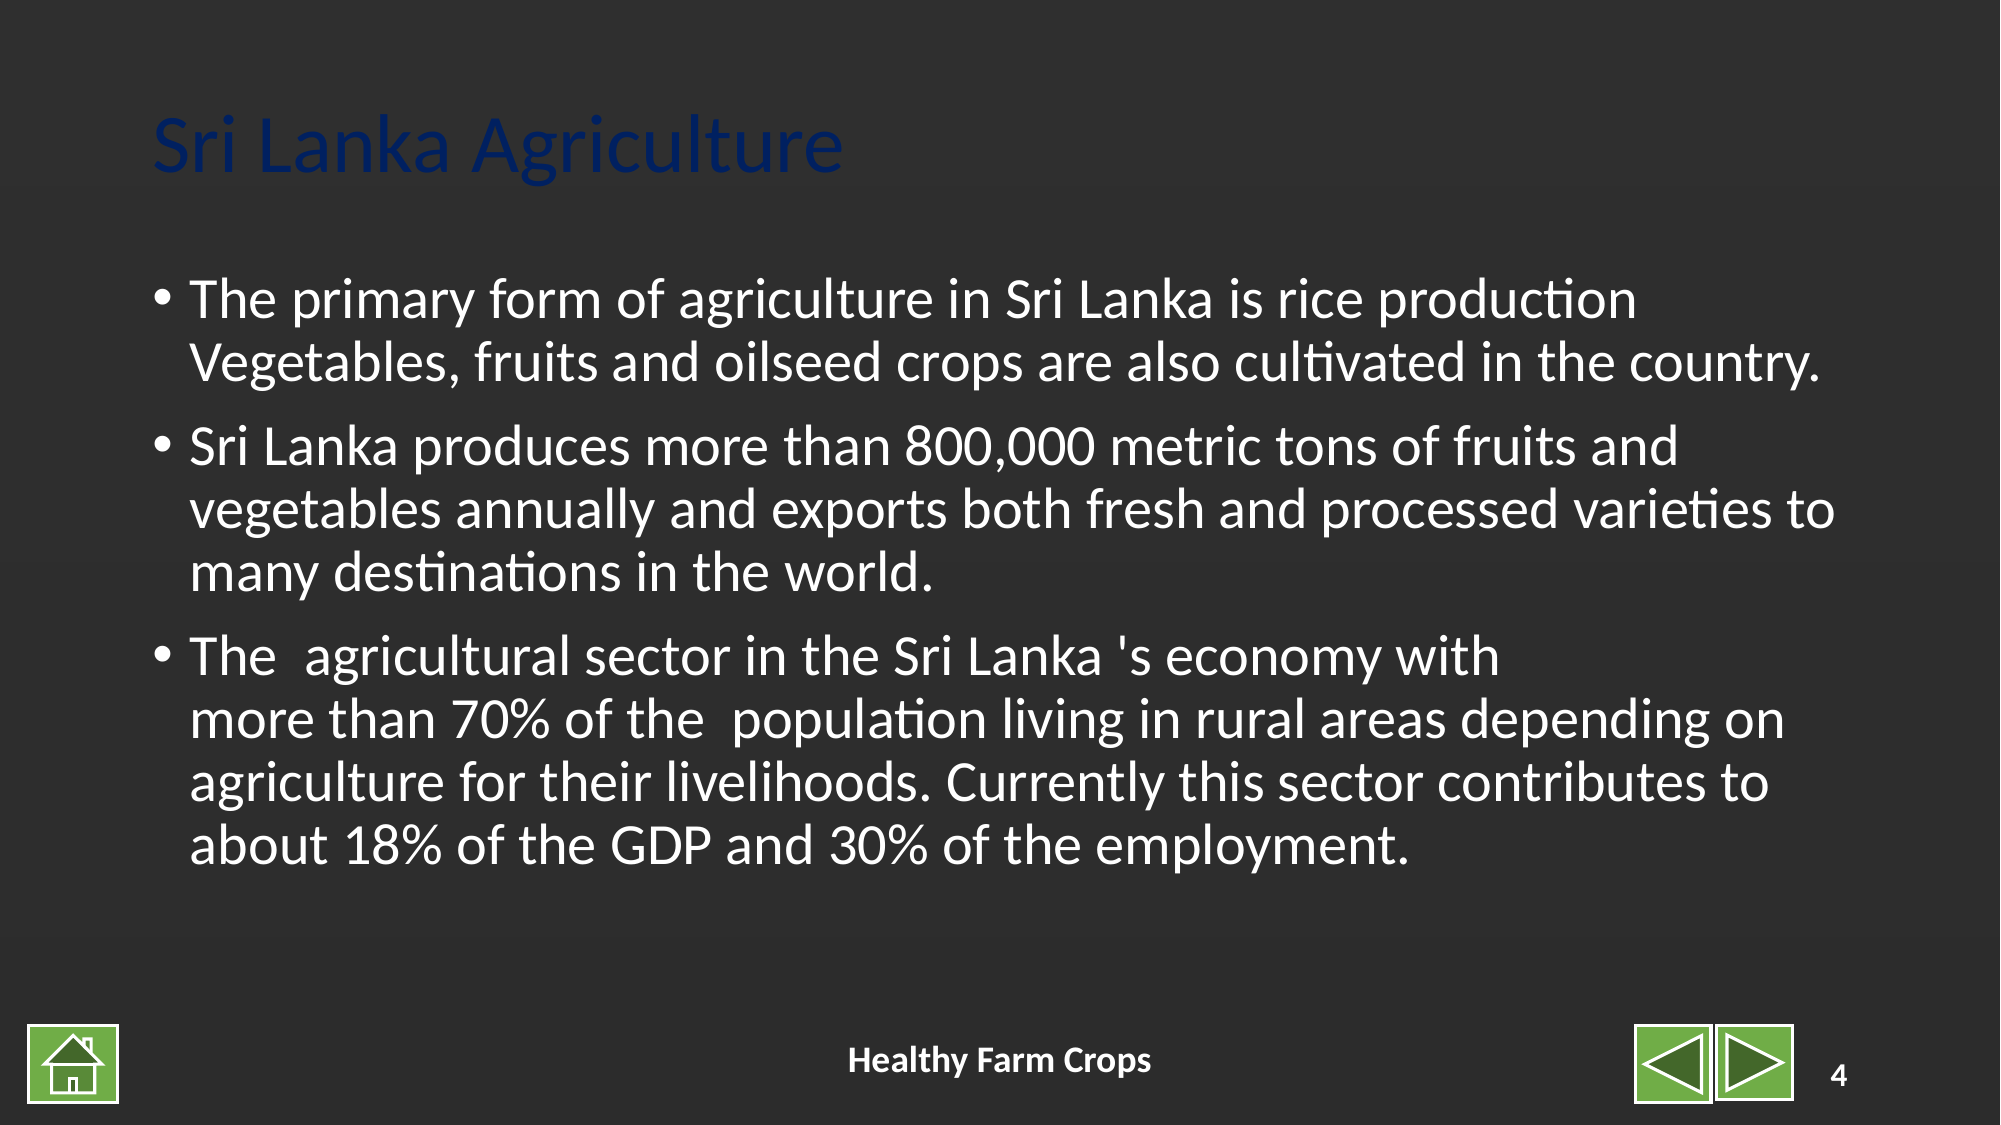

# Sri Lanka Agriculture
The primary form of agriculture in Sri Lanka is rice production Vegetables, fruits and oilseed crops are also cultivated in the country.
Sri Lanka produces more than 800,000 metric tons of fruits and vegetables annually and exports both fresh and processed varieties to many destinations in the world.
The  agricultural sector in the Sri Lanka 's economy with                         more than 70% of the  population living in rural areas depending on agriculture for their livelihoods. Currently this sector contributes to about 18% of the GDP and 30% of the employment.

Healthy Farm Crops

4